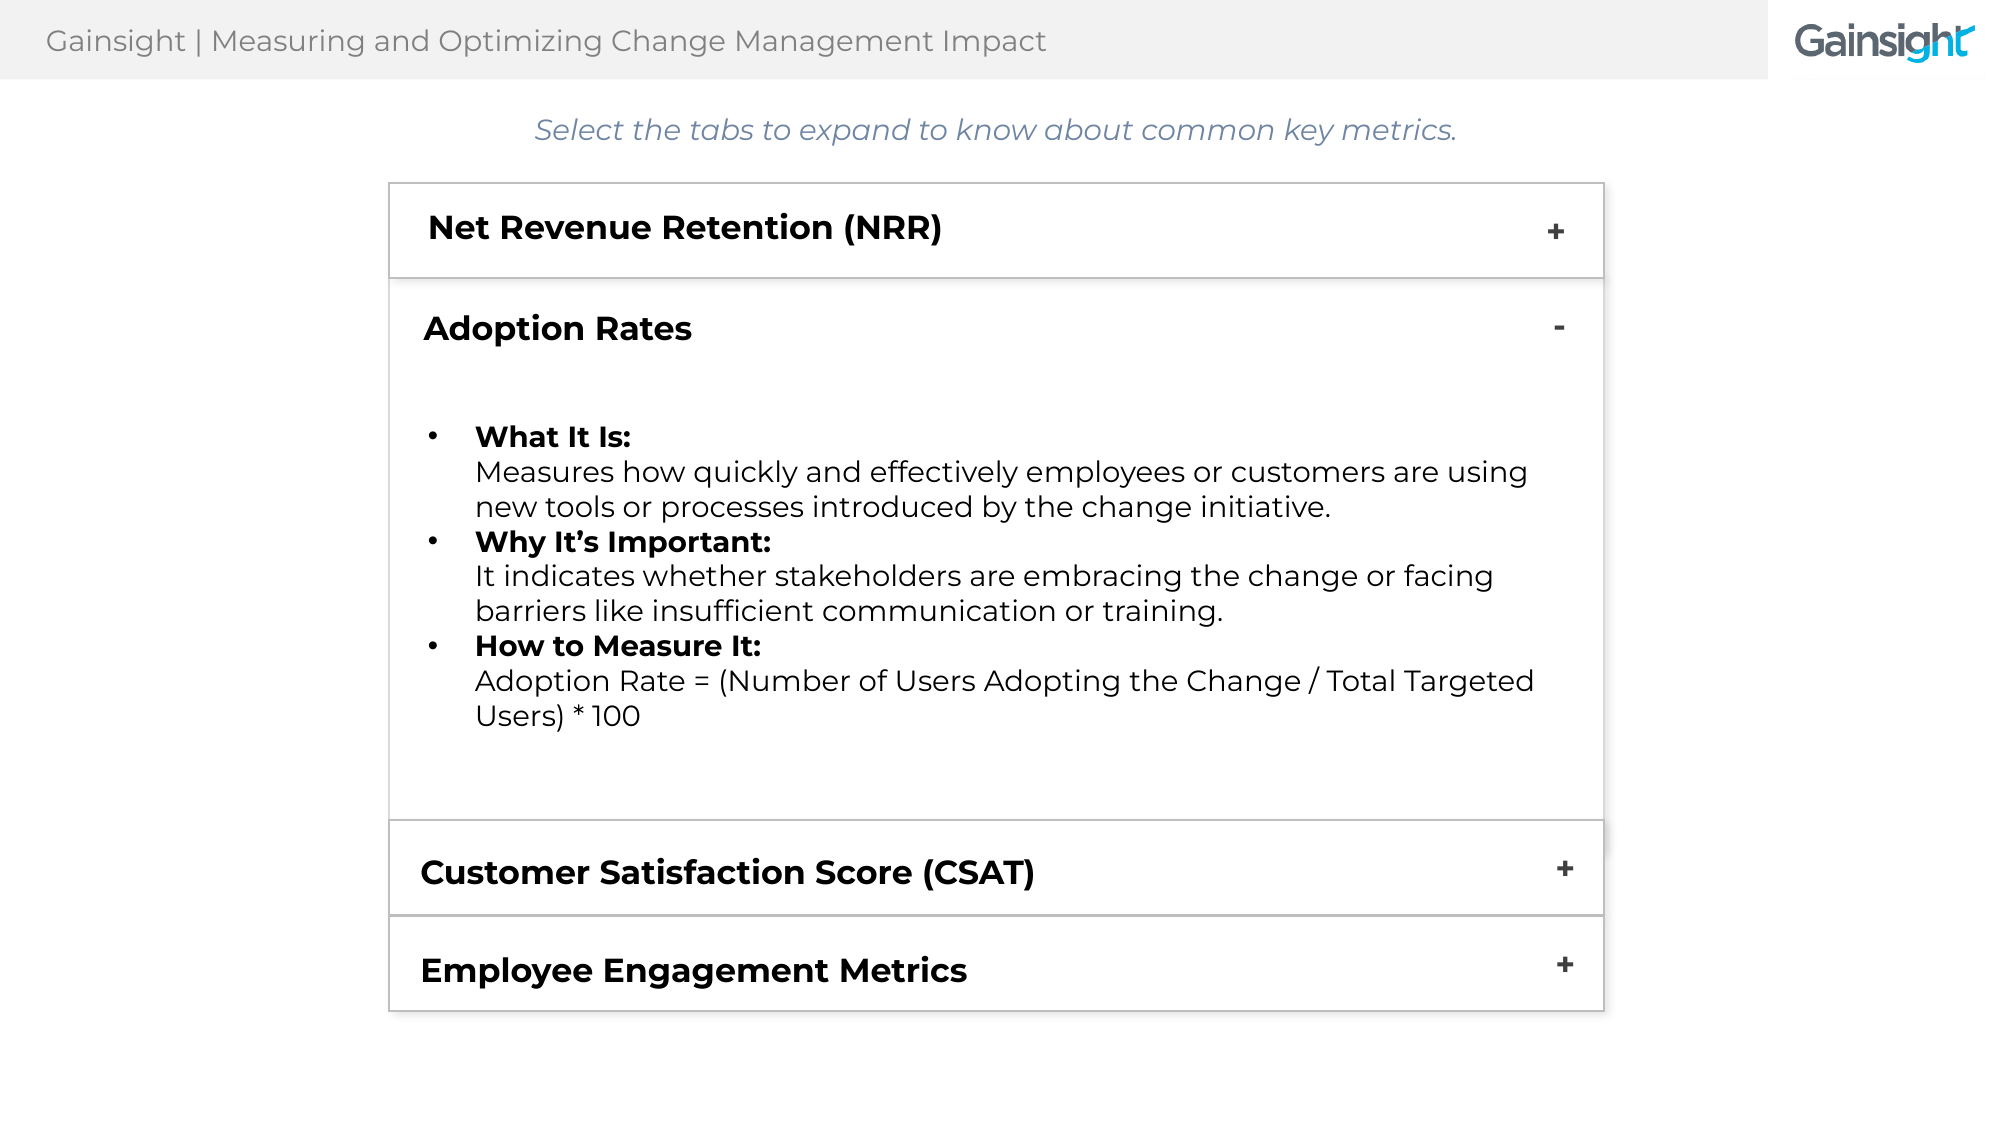

Select the tabs to expand to know about common key metrics.

Net Revenue Retention (NRR)
+

-
Adoption Rates
What It Is:
Measures how quickly and effectively employees or customers are using new tools or processes introduced by the change initiative.
Why It’s Important:
It indicates whether stakeholders are embracing the change or facing barriers like insufficient communication or training.
How to Measure It:
Adoption Rate = (Number of Users Adopting the Change / Total Targeted Users) * 100

+
Customer Satisfaction Score (CSAT)

+
Employee Engagement Metrics